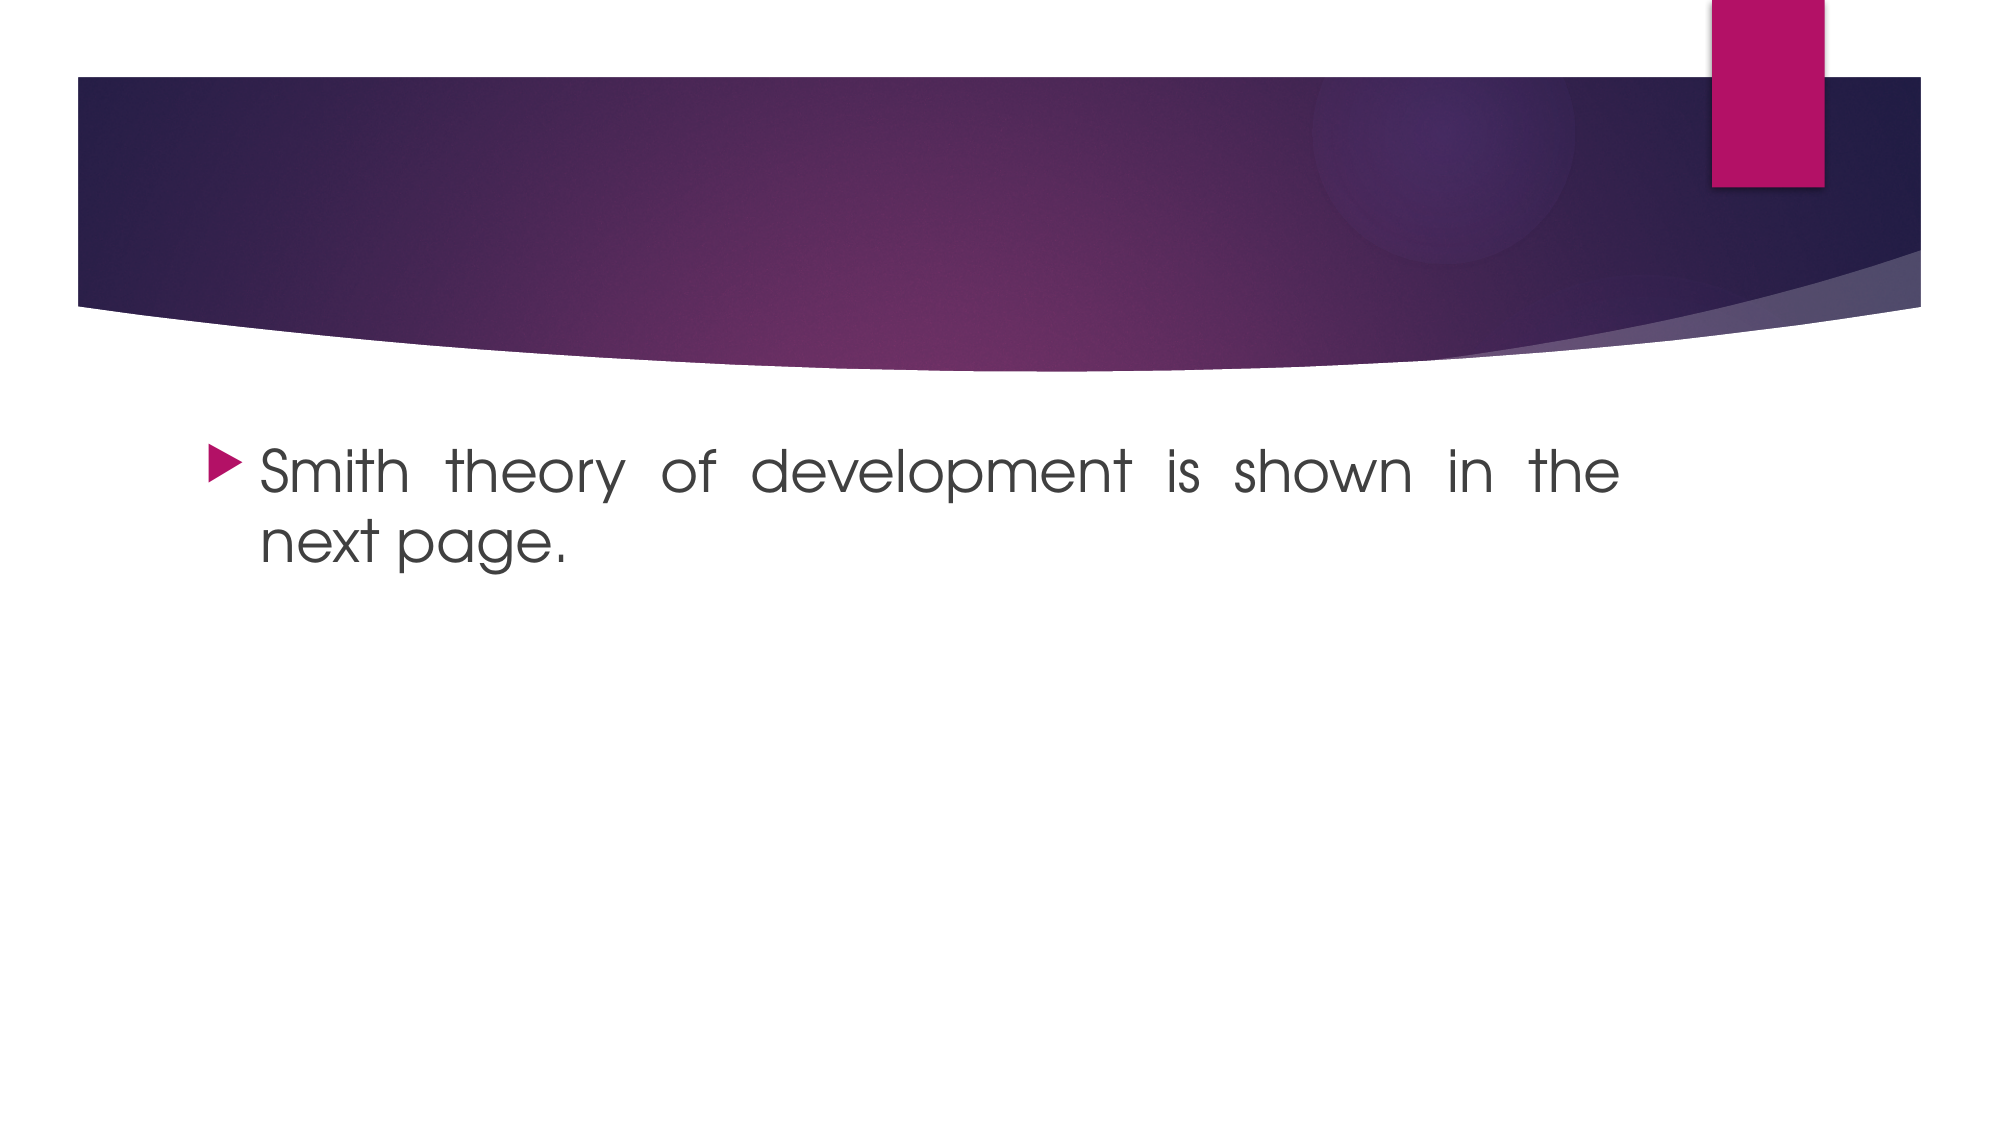

#
Smith theory of development is shown in the next page.